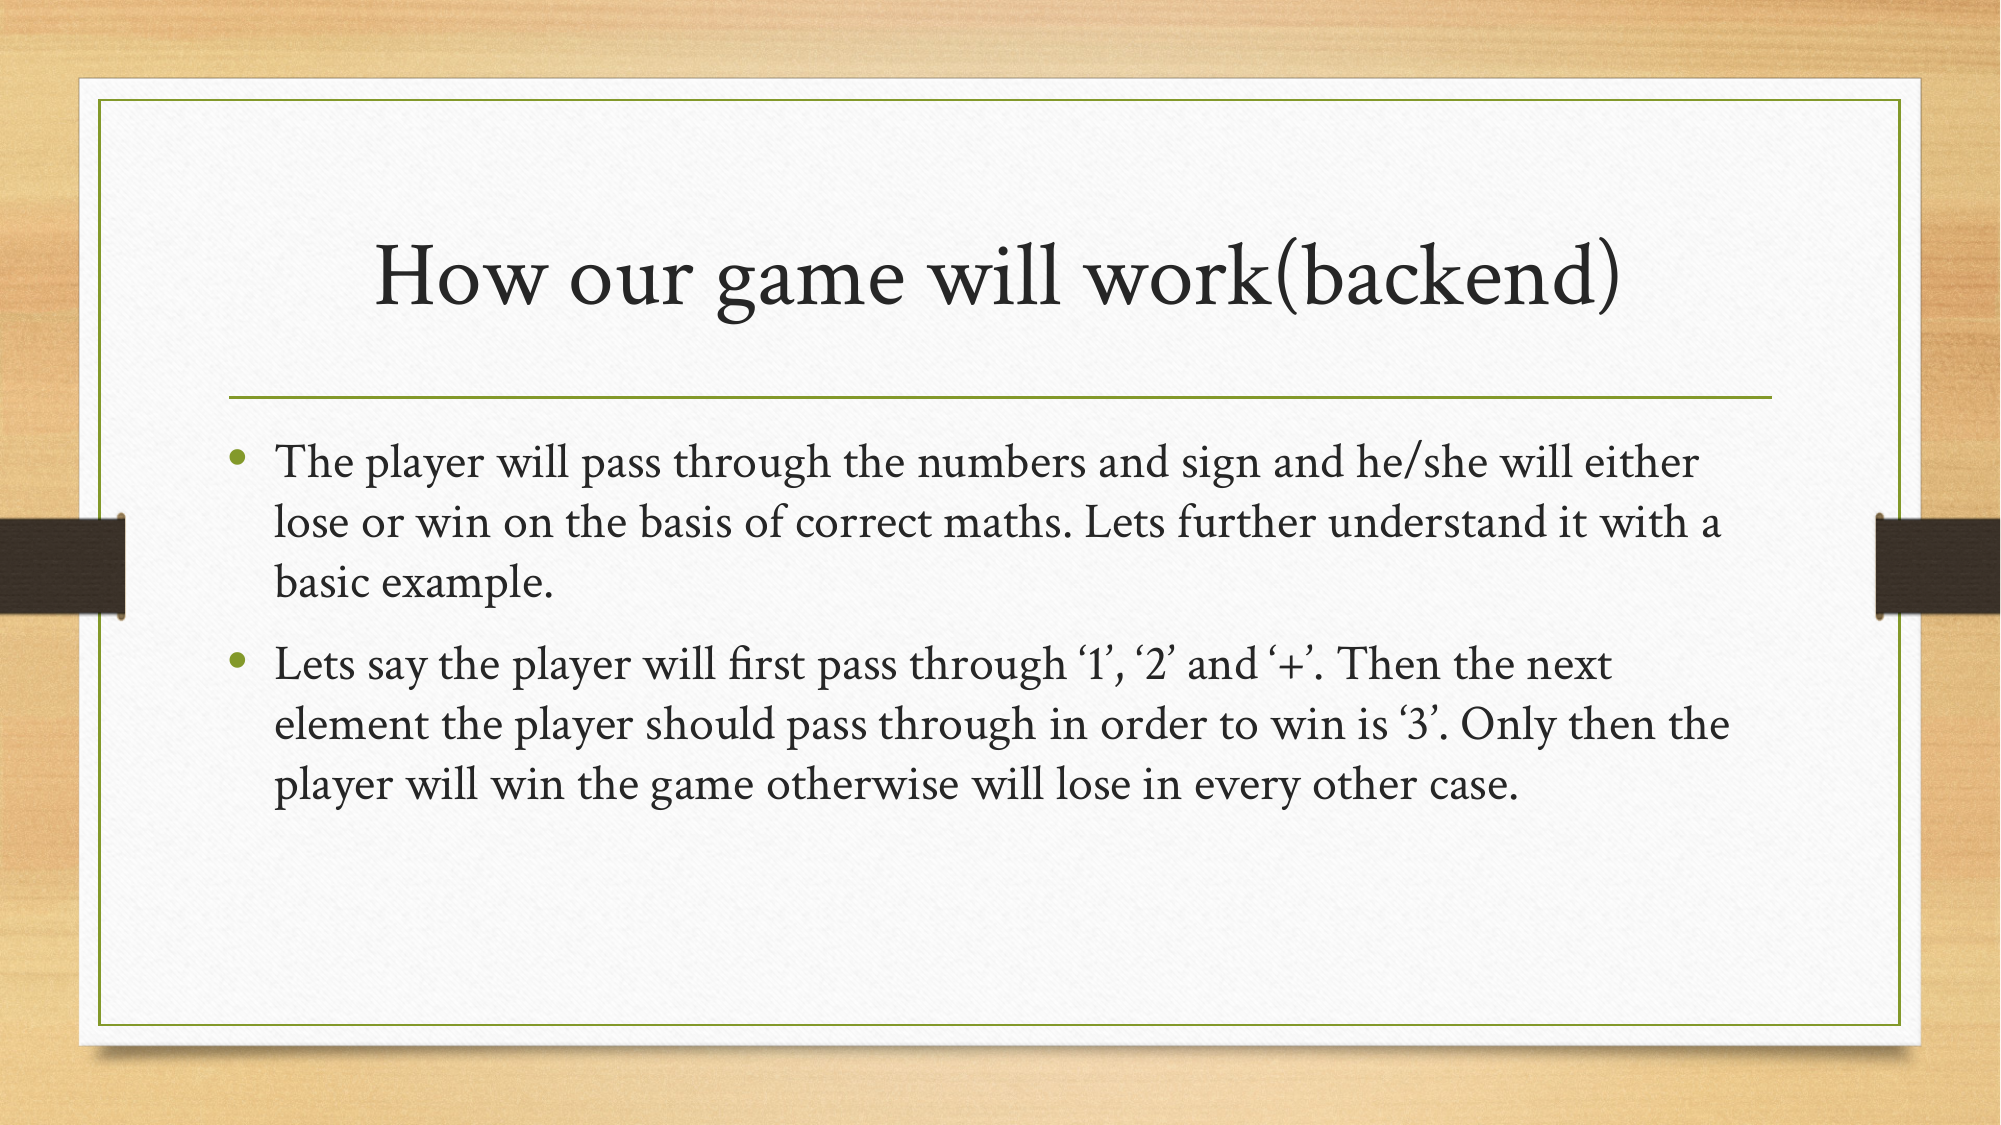

# How our game will work(backend)
The player will pass through the numbers and sign and he/she will either lose or win on the basis of correct maths. Lets further understand it with a basic example.
Lets say the player will first pass through ‘1’, ‘2’ and ‘+’. Then the next element the player should pass through in order to win is ‘3’. Only then the player will win the game otherwise will lose in every other case.